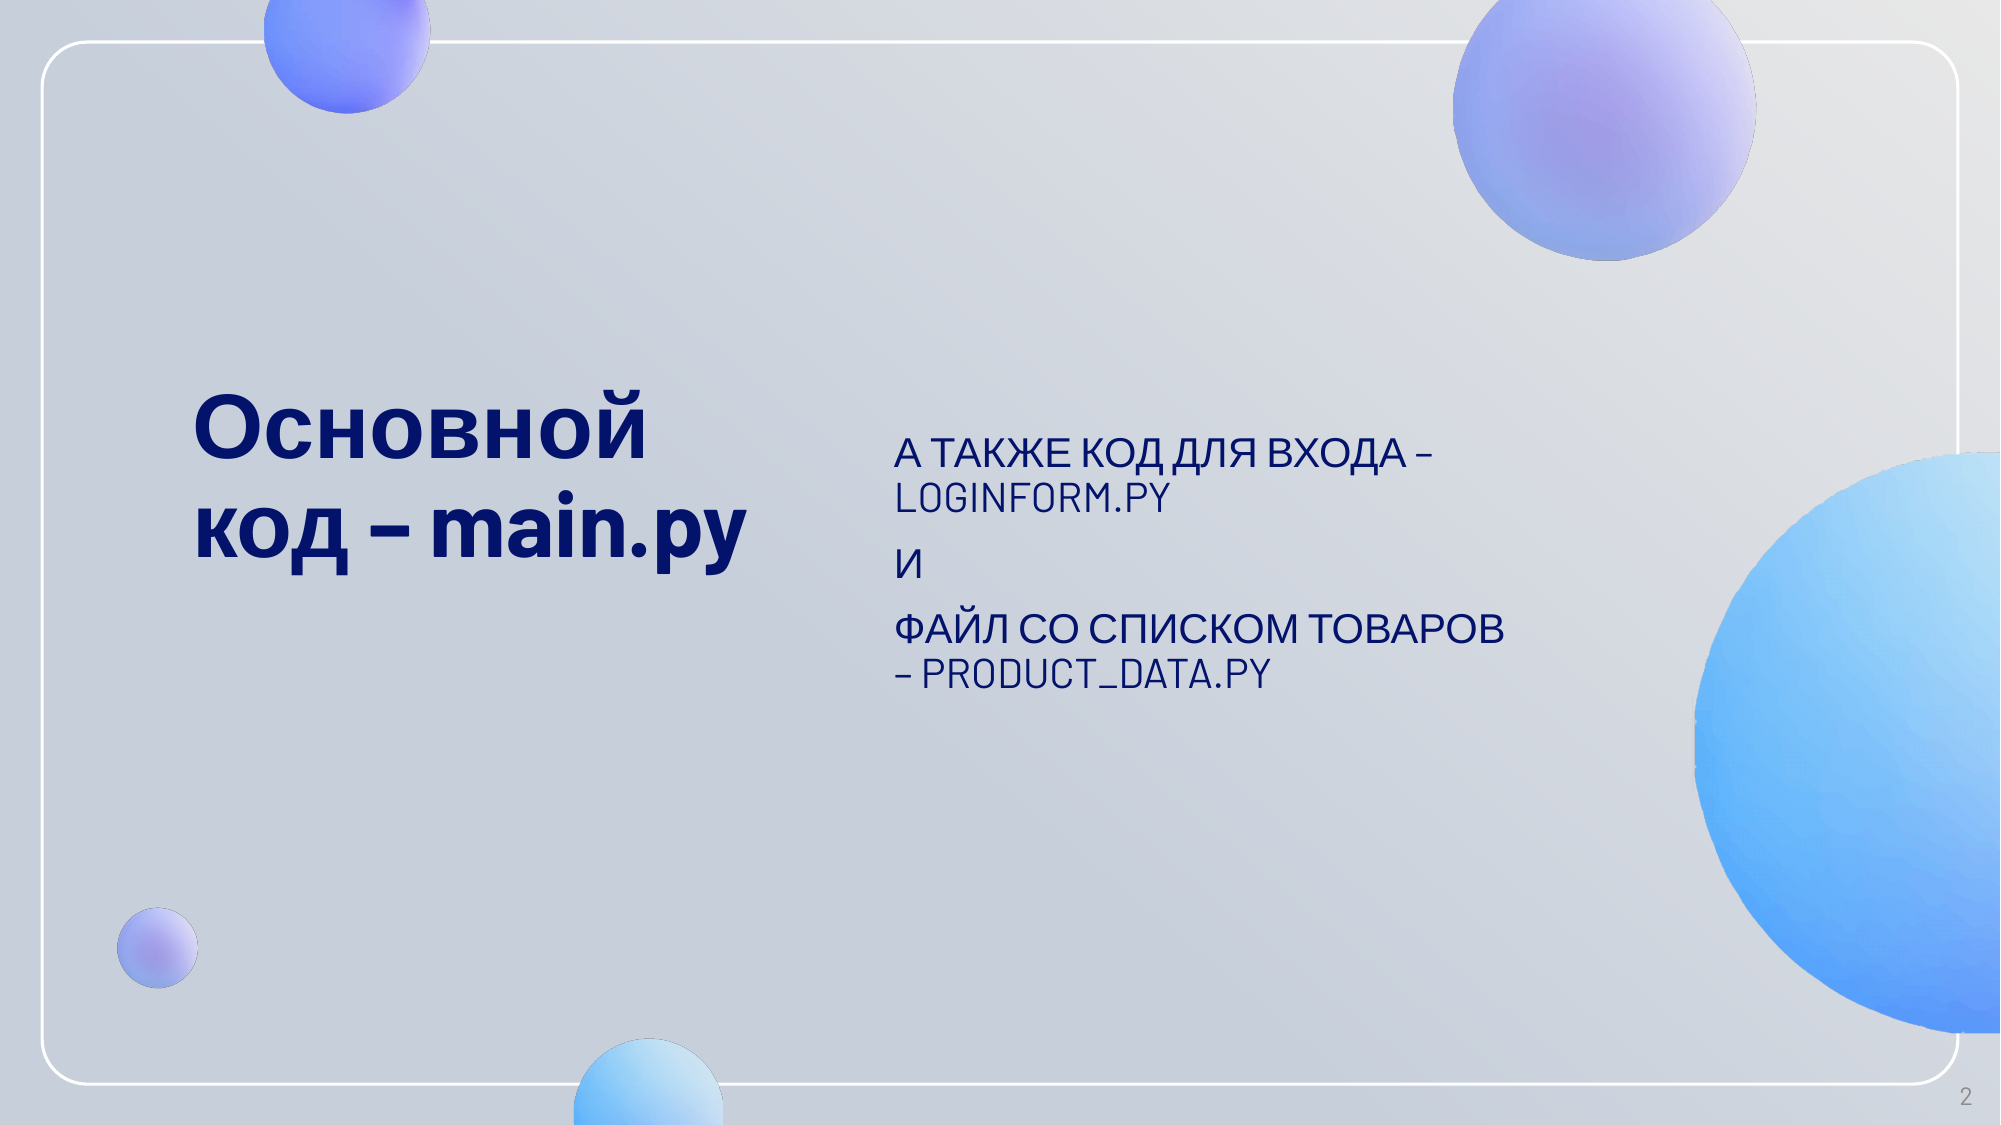

# Основной код – main.py
А также код для Входа – loginform.py
И
Файл со списком товаров – product_data.py
2